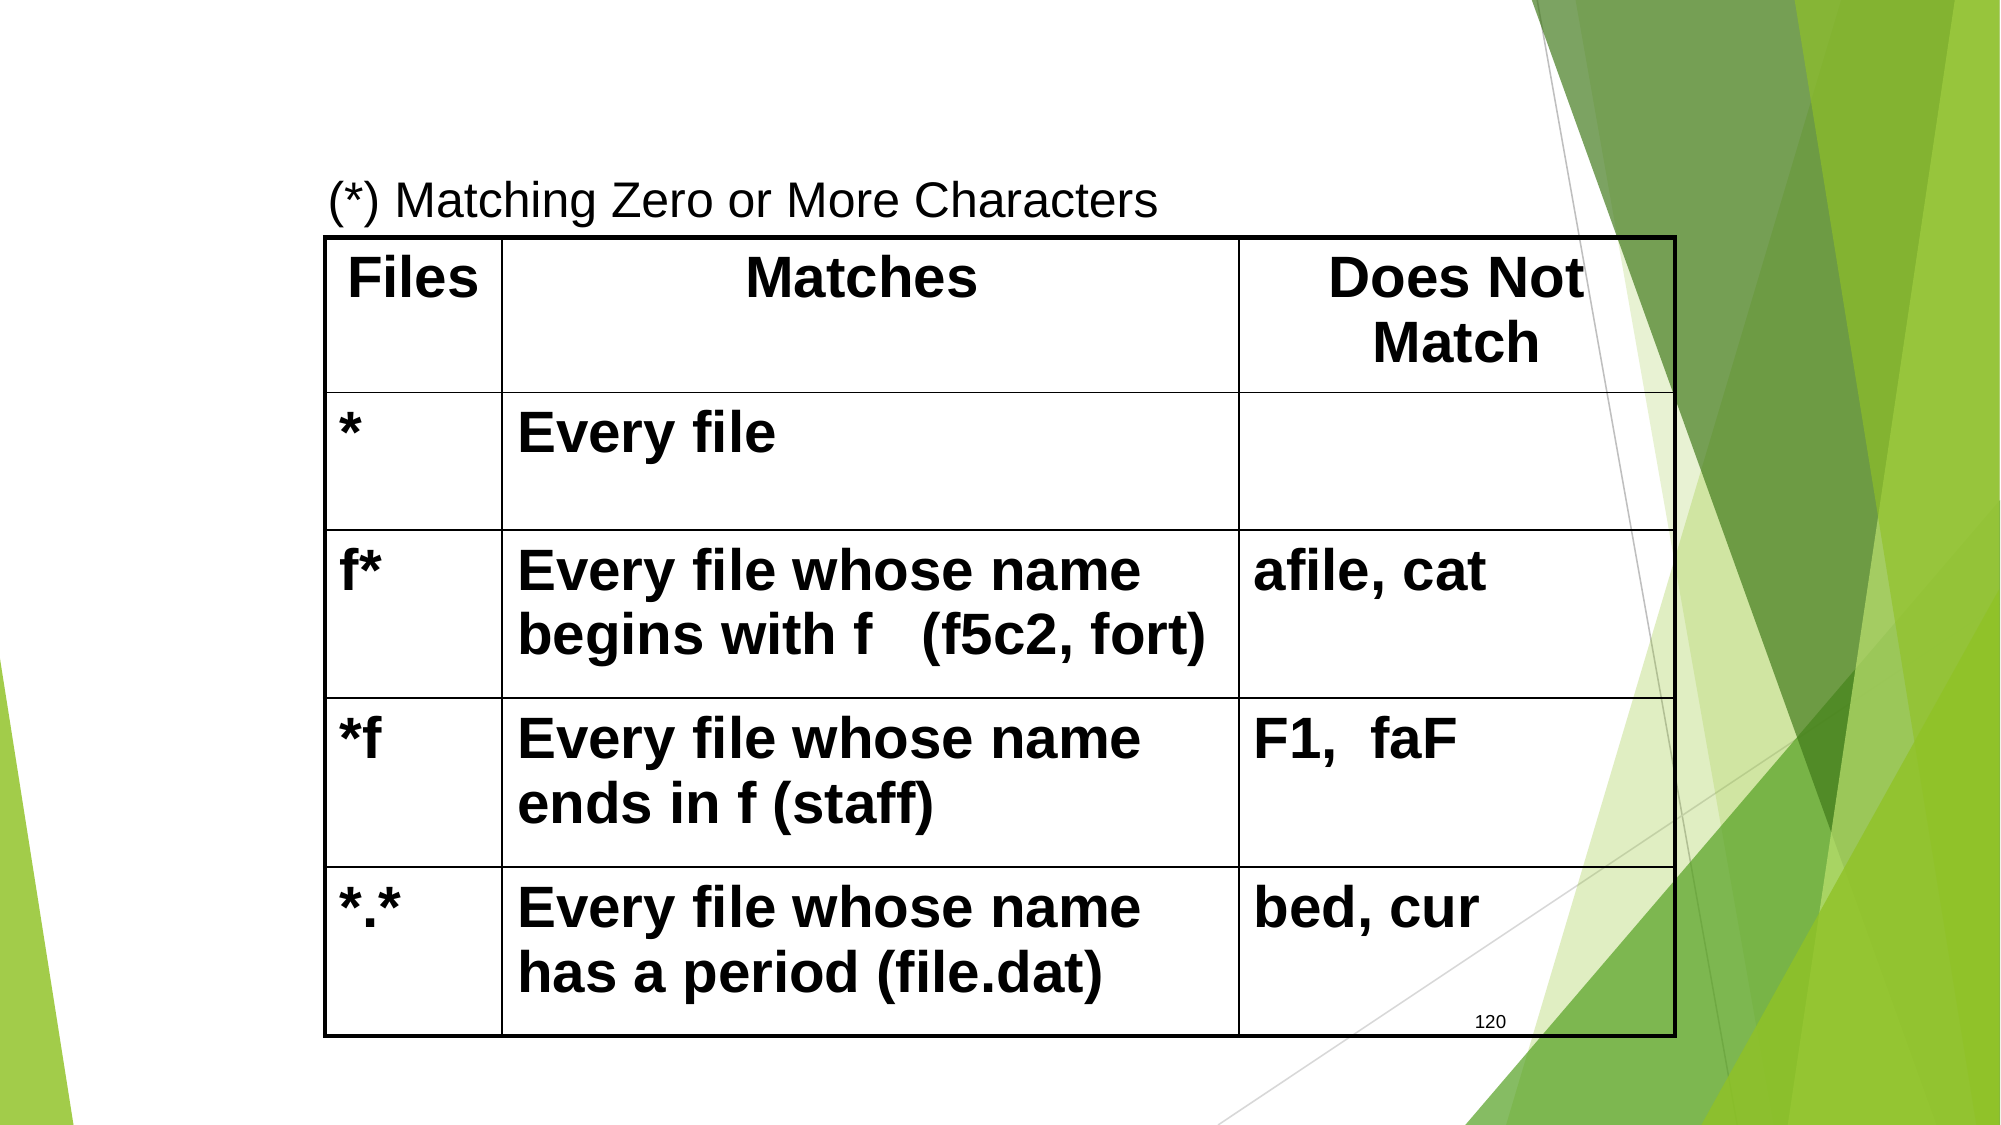

(*) Matching Zero or More Characters

| Files | Matches | Does Not Match |
| --- | --- | --- |
| \* | Every file |  |
| f\* | Every file whose name begins with f (f5c2, fort) | afile, cat |
| \*f | Every file whose name ends in f (staff) | F1, faF |
| \*.\* | Every file whose name has a period (file.dat) | bed, cur |
120